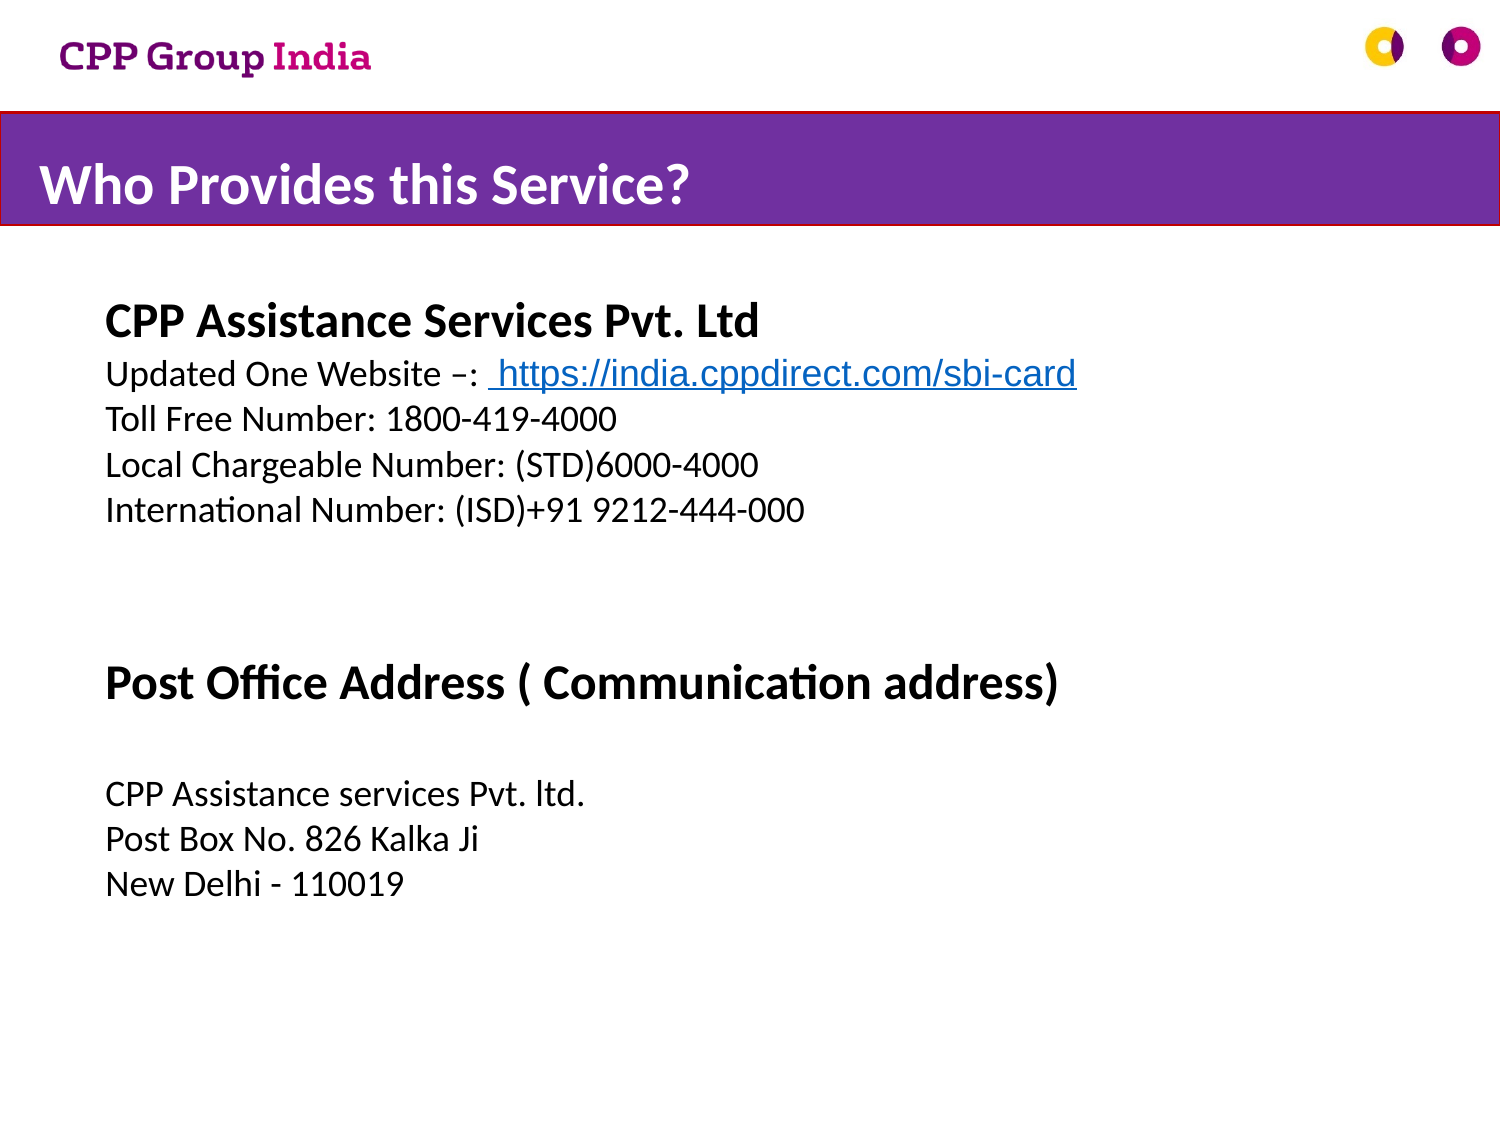

# Who Provides this Service?
CPP Assistance Services Pvt. Ltd
Updated One Website –:  https://india.cppdirect.com/sbi-card
Toll Free Number: 1800-419-4000
Local Chargeable Number: (STD)6000-4000
International Number: (ISD)+91 9212-444-000
Post Office Address ( Communication address)
CPP Assistance services Pvt. ltd.
Post Box No. 826 Kalka Ji
New Delhi - 110019